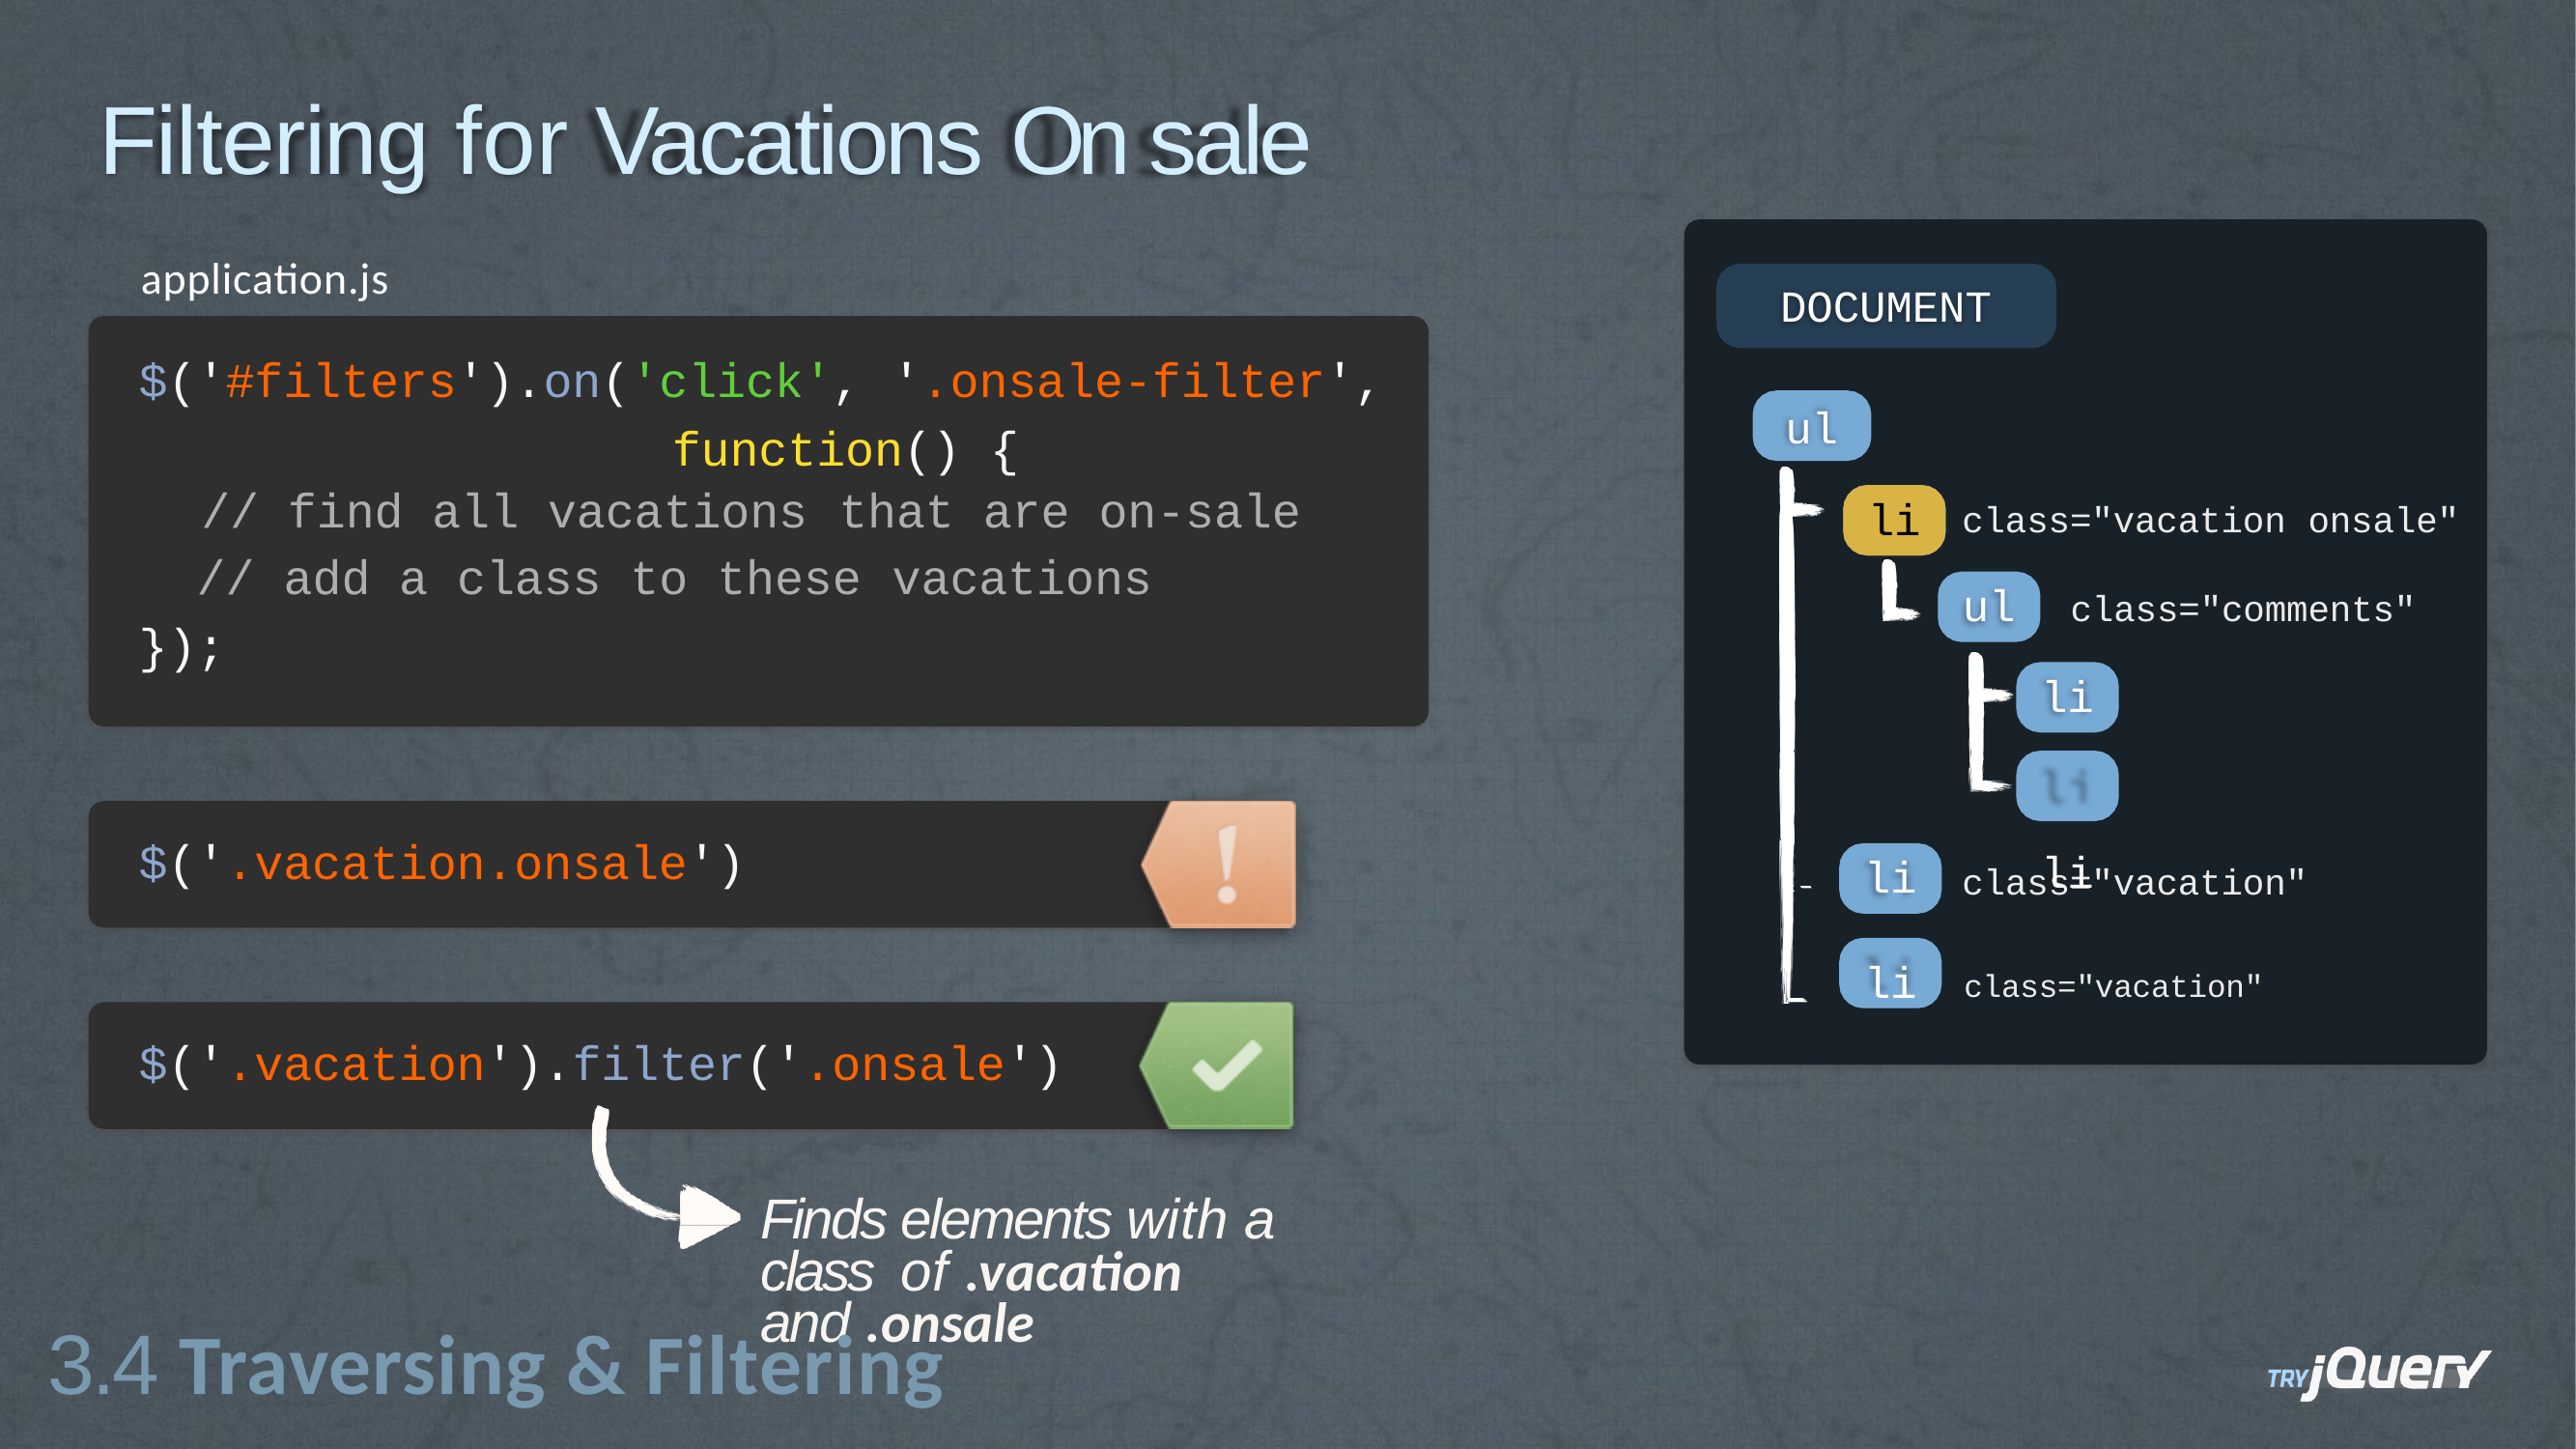

# Filtering for Vacations On sale

application.js

$('#filters').on('click', '.onsale-filter',
function() {

DOCUMENT

ul

// find all vacations
//
});
that are on-sale

li

class="vacation onsale"

add a class to these
vacations

ul	class="comments"
li  li

$('.vacation.onsale')

li

class="vacation"

li	class="vacation"

$('.vacation').filter('.onsale')

Finds elements with a class  of .vacation and .onsale

3.4 Traversing & Filtering